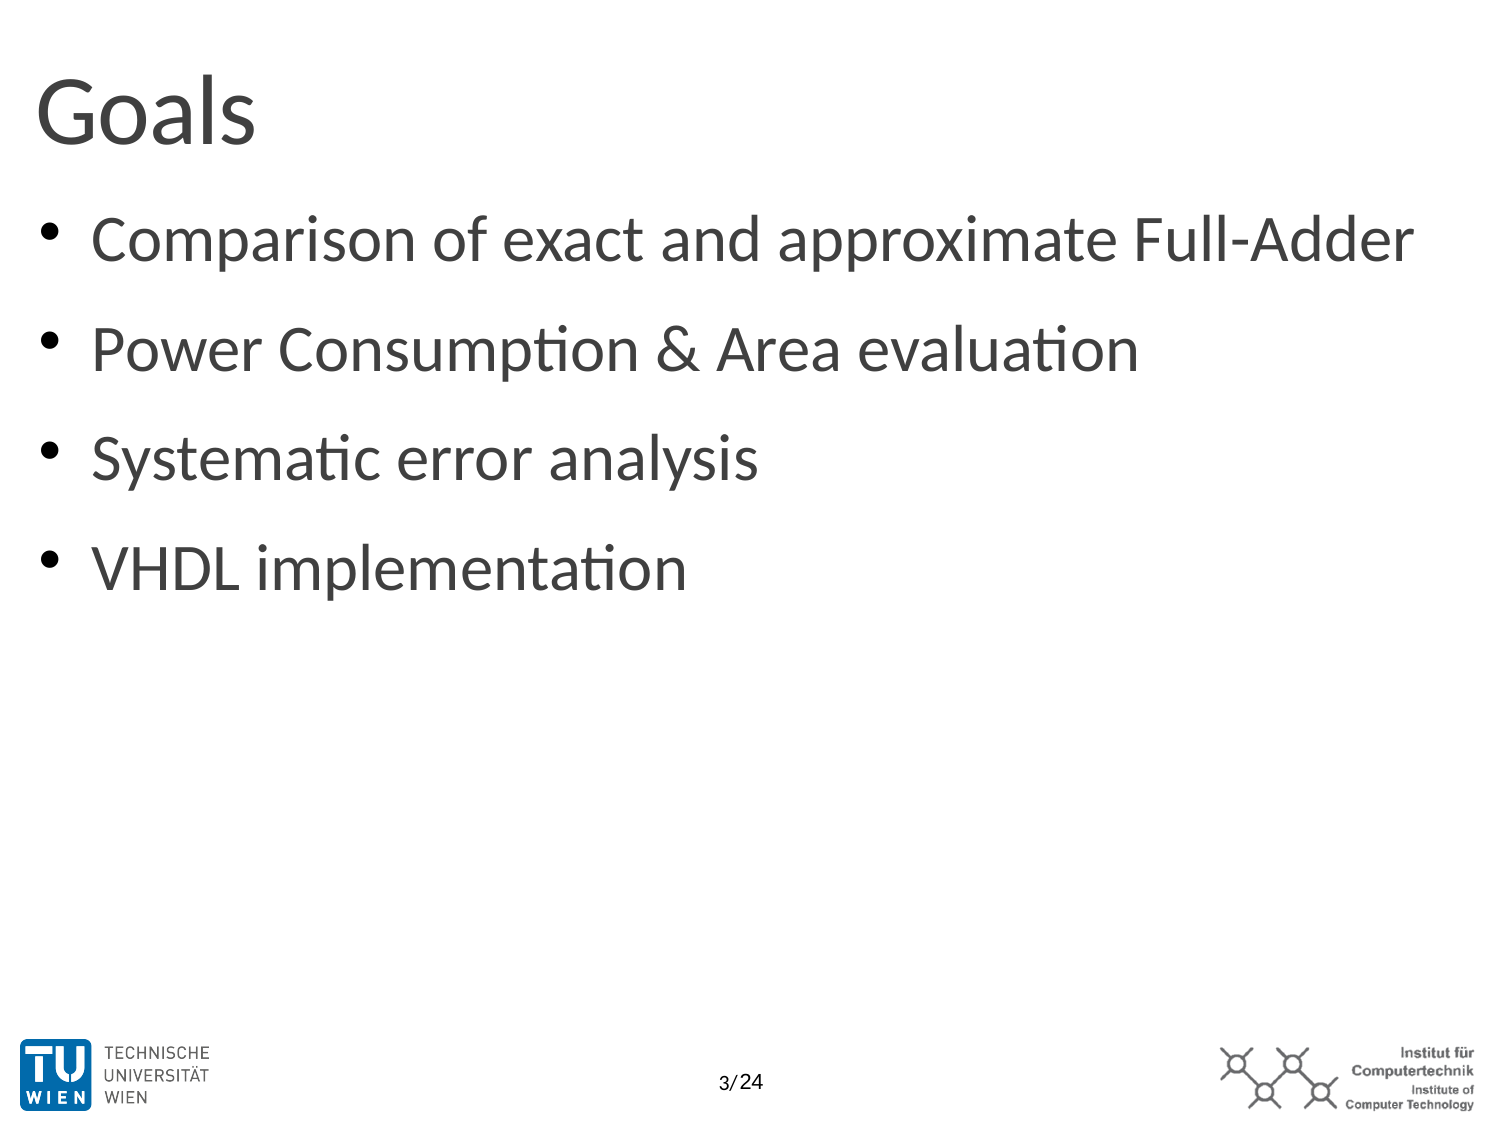

Goals
Comparison of exact and approximate Full-Adder
Power Consumption & Area evaluation
Systematic error analysis
VHDL implementation

3/